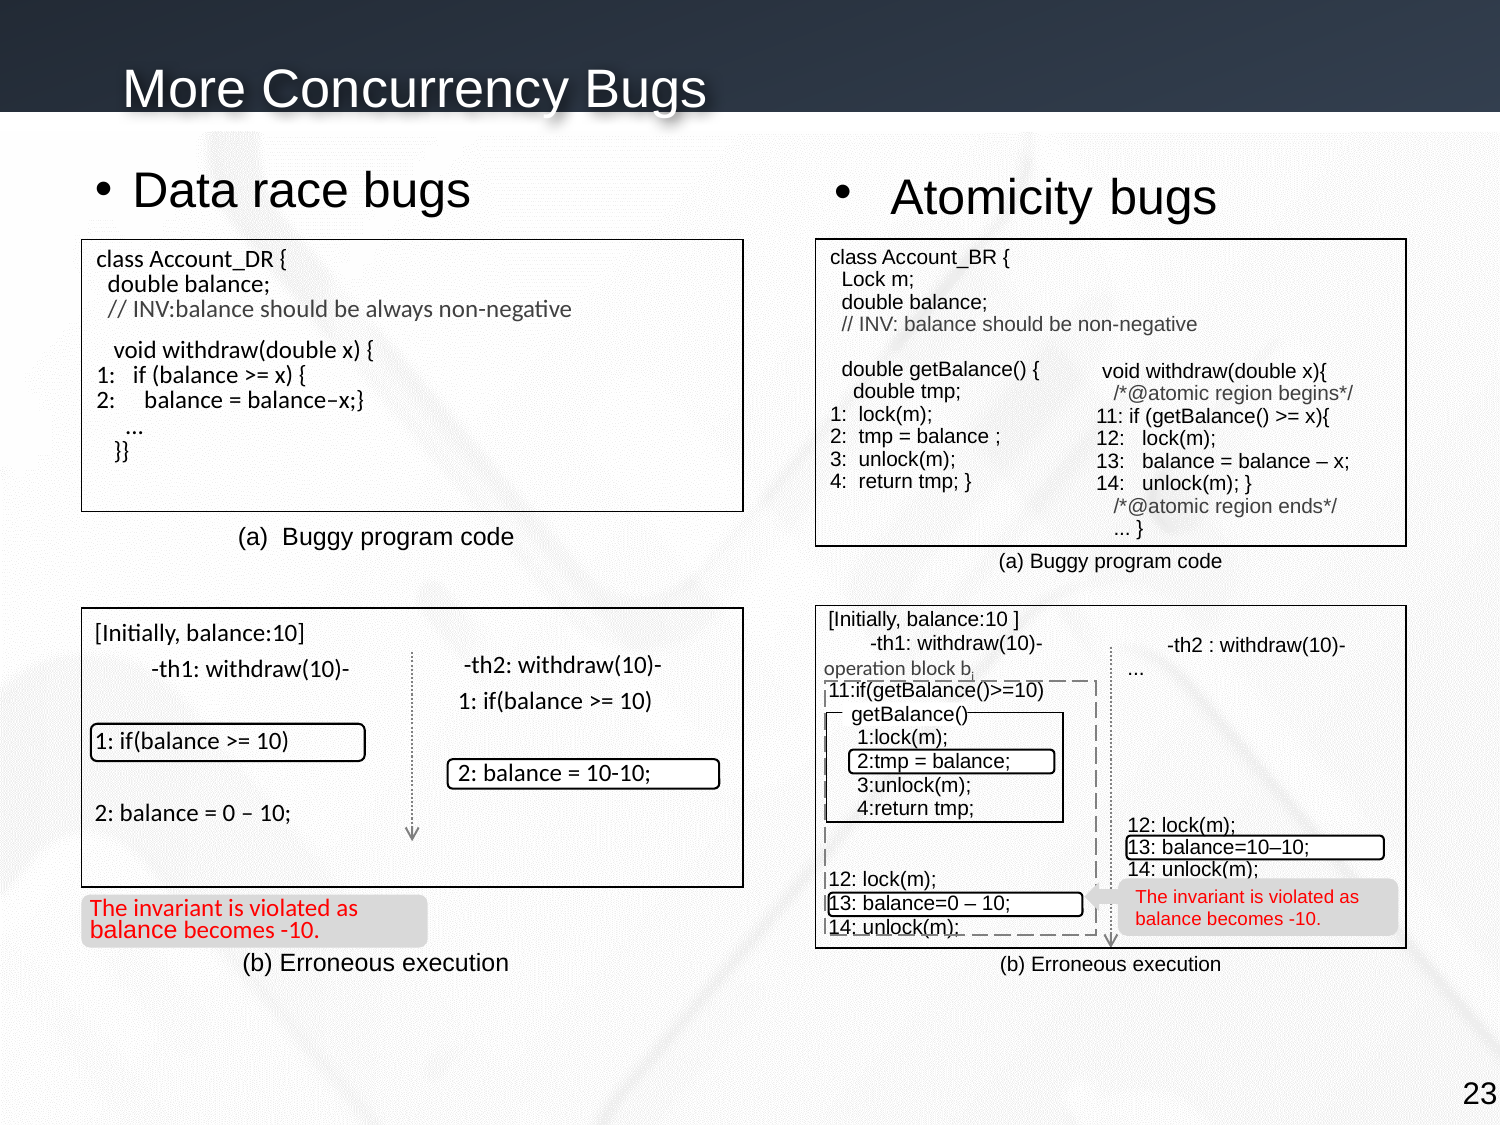

# More Concurrency Bugs
Atomicity bugs
Data race bugs
class Account_BR {
  Lock m;
  double balance;
  // INV: balance should be non-negative

  double getBalance() {
    double tmp;
1:  lock(m);
2:  tmp = balance ;
3:  unlock(m);
4:  return tmp; }

class Account_DR {
  double balance;
  // INV:balance should be always non-negative

   void withdraw(double x) {
1:   if (balance >= x) {
2:     balance = balance–x;}
     ...
   }}

 void withdraw(double x){
   /*@atomic region begins*/
11: if (getBalance() >= x){
12:   lock(m);
13:   balance = balance – x;
14:   unlock(m); }
   /*@atomic region ends*/
   ... }
(a)  Buggy program code
(a) Buggy program code
[Initially, balance:10 ]
-th1: withdraw(10)-

11:if(getBalance()>=10)
    getBalance()
     1:lock(m);
     2:tmp = balance;
     3:unlock(m);
     4:return tmp;

12: lock(m);
13: balance=0 – 10;
14: unlock(m);

 -th2: withdraw(10)-
1: if(balance >= 10)

2: balance = 10-10;

[Initially, balance:10]
-th1: withdraw(10)-

1: if(balance >= 10)

2: balance = 0 – 10;

-th2 : withdraw(10)-
...

12: lock(m);
13: balance=10–10;
14: unlock(m);

operation block bi

The invariant is violated as
balance becomes -10.

The invariant is violated as
balance becomes -10.
(b) Erroneous execution
(b) Erroneous execution